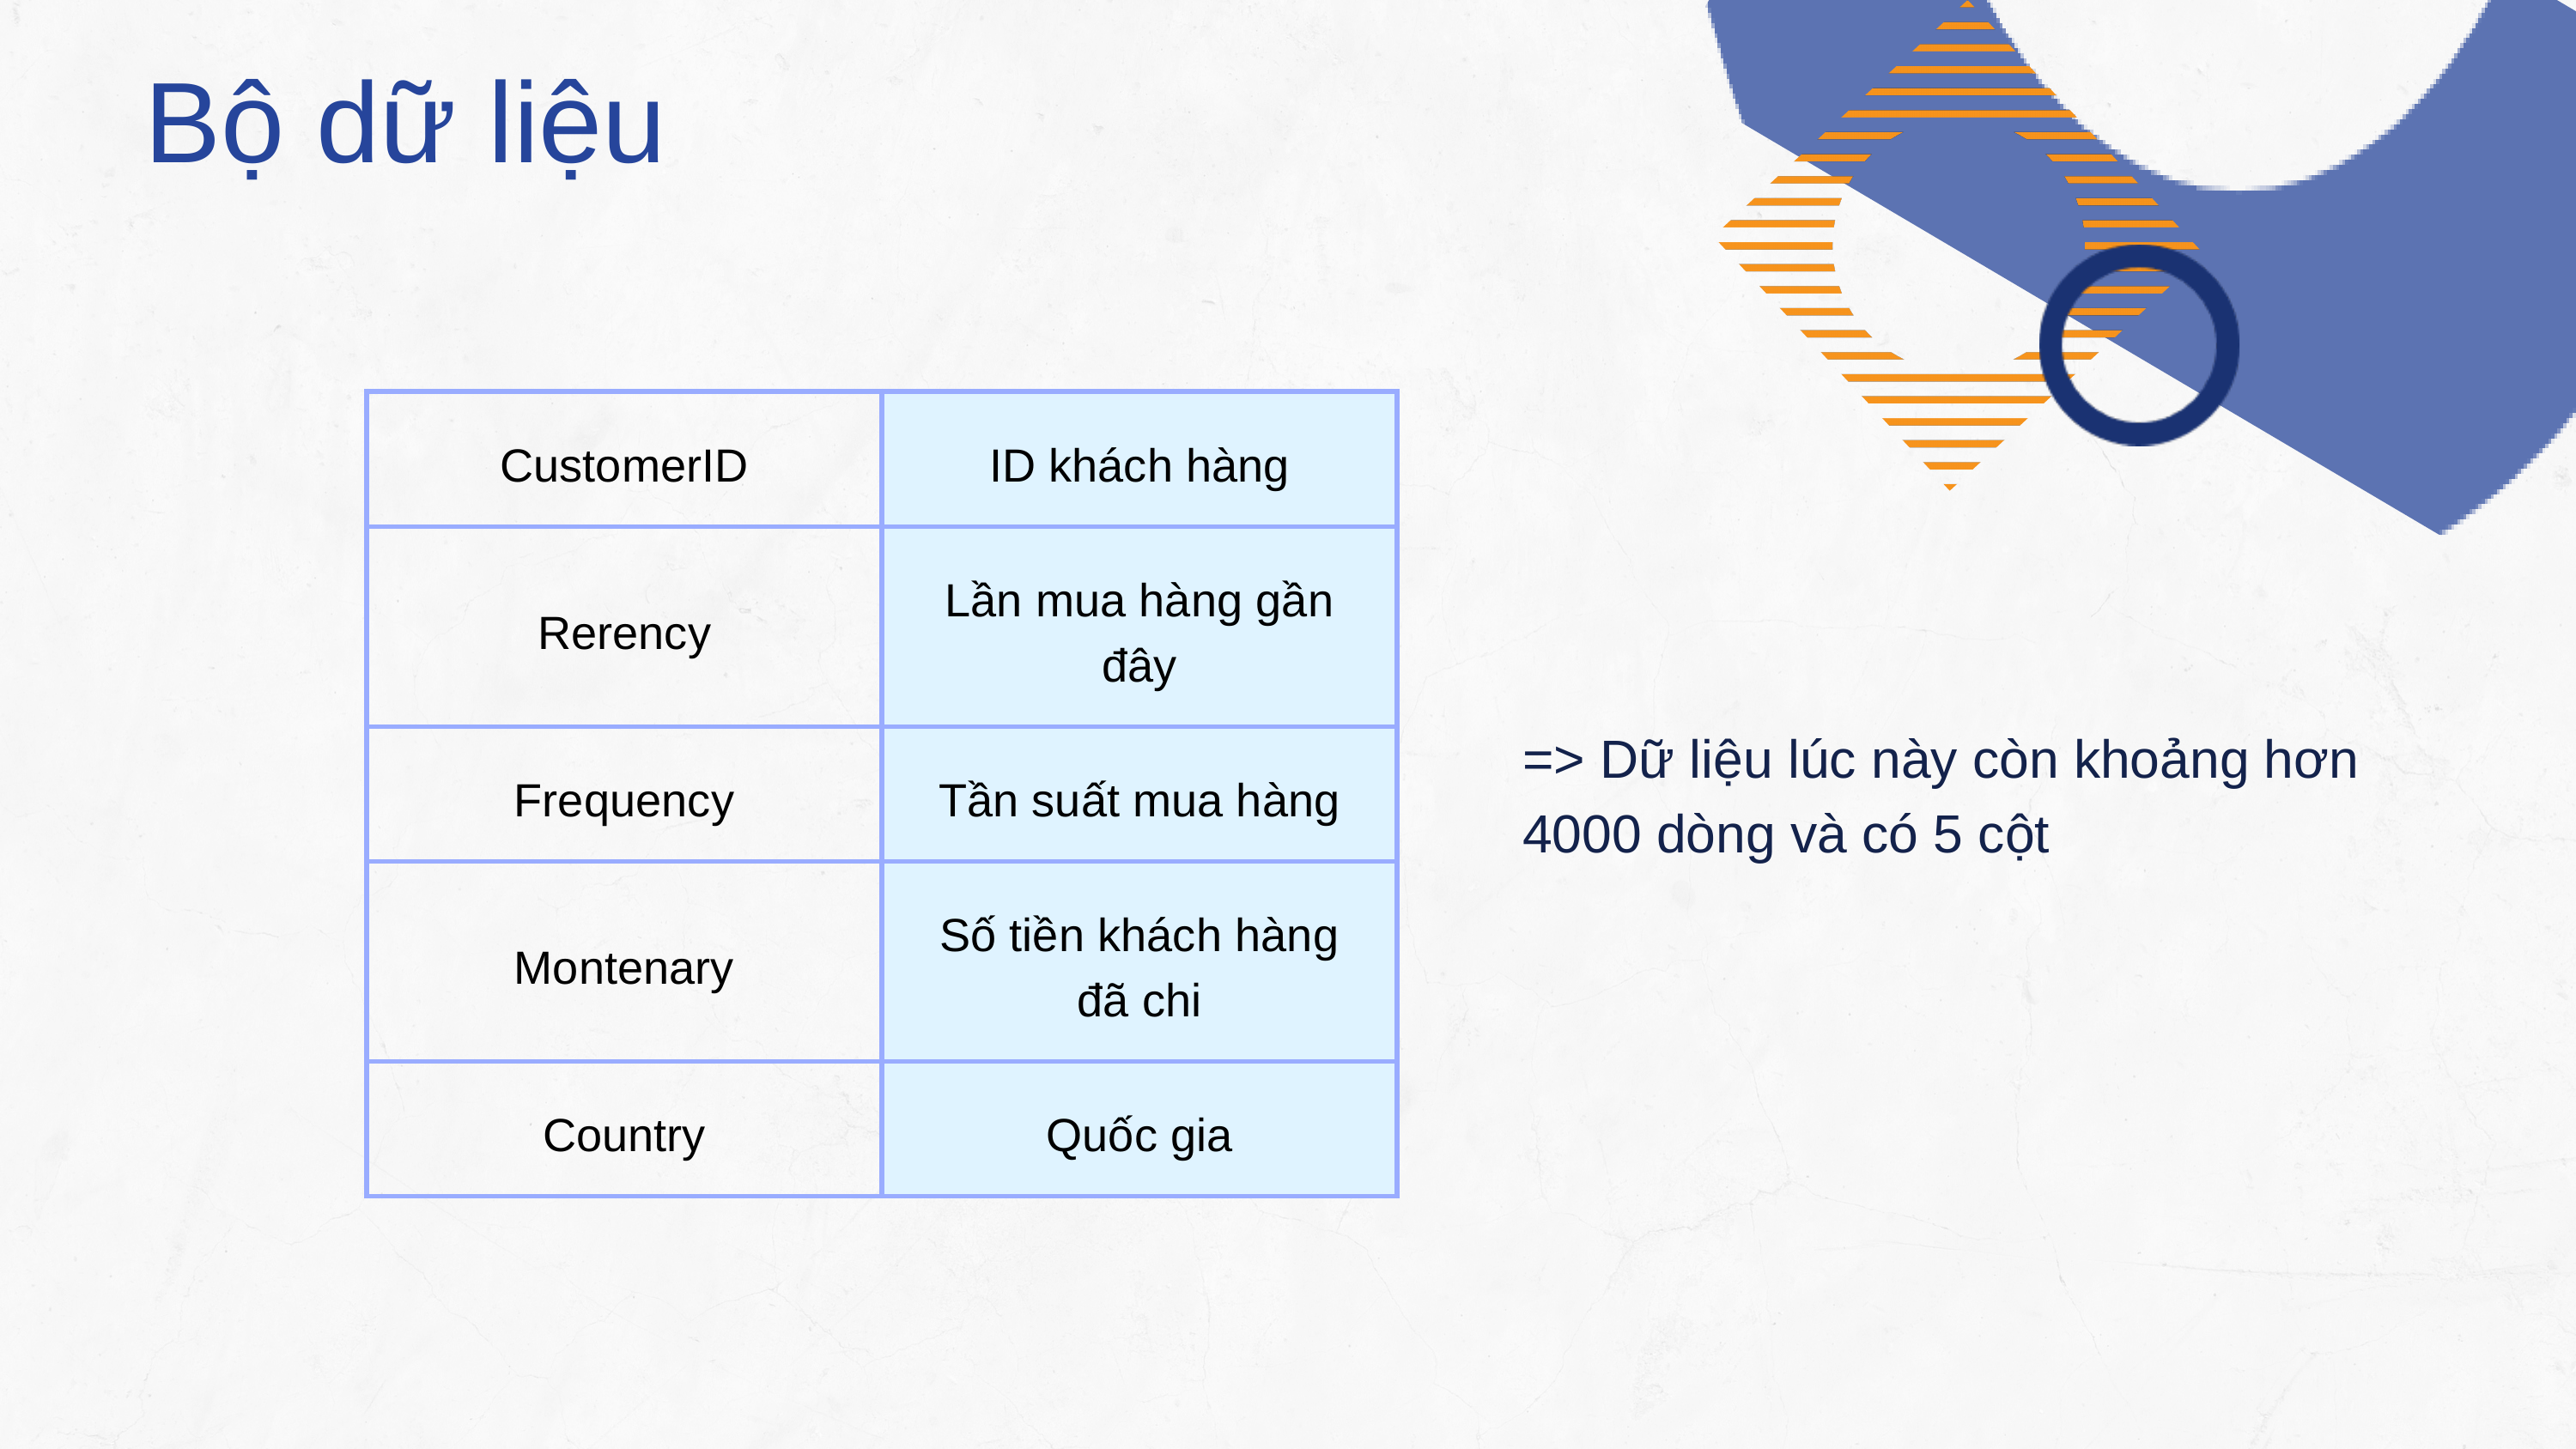

Bộ dữ liệu

| CustomerID | ID khách hàng |
| --- | --- |
| Rerency | Lần mua hàng gần đây |
| Frequency | Tần suất mua hàng |
| Montenary | Số tiền khách hàng đã chi |
| Country | Quốc gia |
=> Dữ liệu lúc này còn khoảng hơn 4000 dòng và có 5 cột